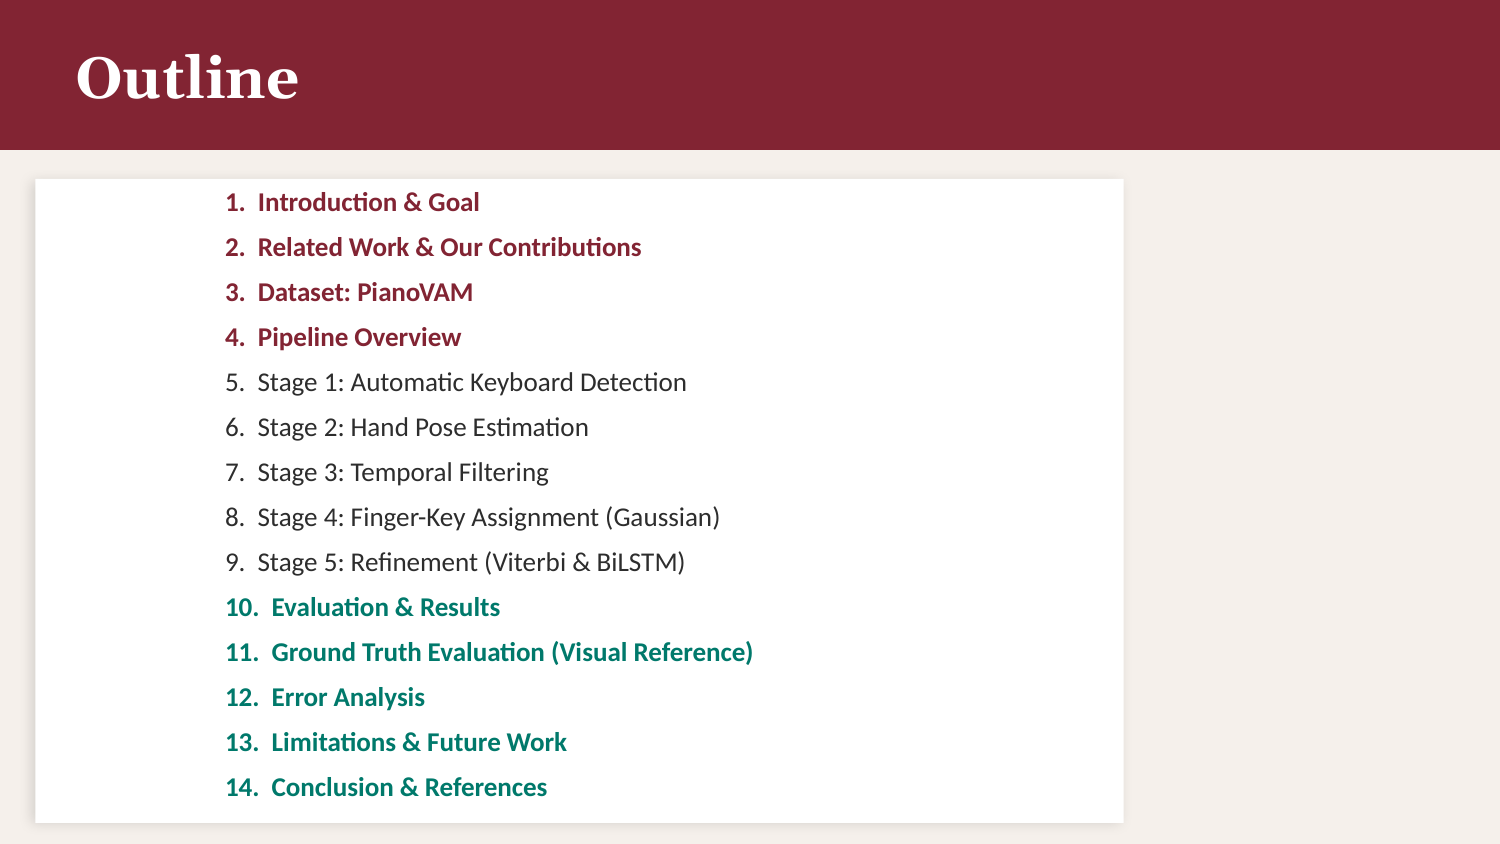

Outline

1.  Introduction & Goal
2.  Related Work & Our Contributions
3.  Dataset: PianoVAM
4.  Pipeline Overview
5.  Stage 1: Automatic Keyboard Detection
6.  Stage 2: Hand Pose Estimation
7.  Stage 3: Temporal Filtering
8.  Stage 4: Finger-Key Assignment (Gaussian)
9.  Stage 5: Refinement (Viterbi & BiLSTM)
10.  Evaluation & Results
11.  Ground Truth Evaluation (Visual Reference)
12.  Error Analysis
13.  Limitations & Future Work
14.  Conclusion & References